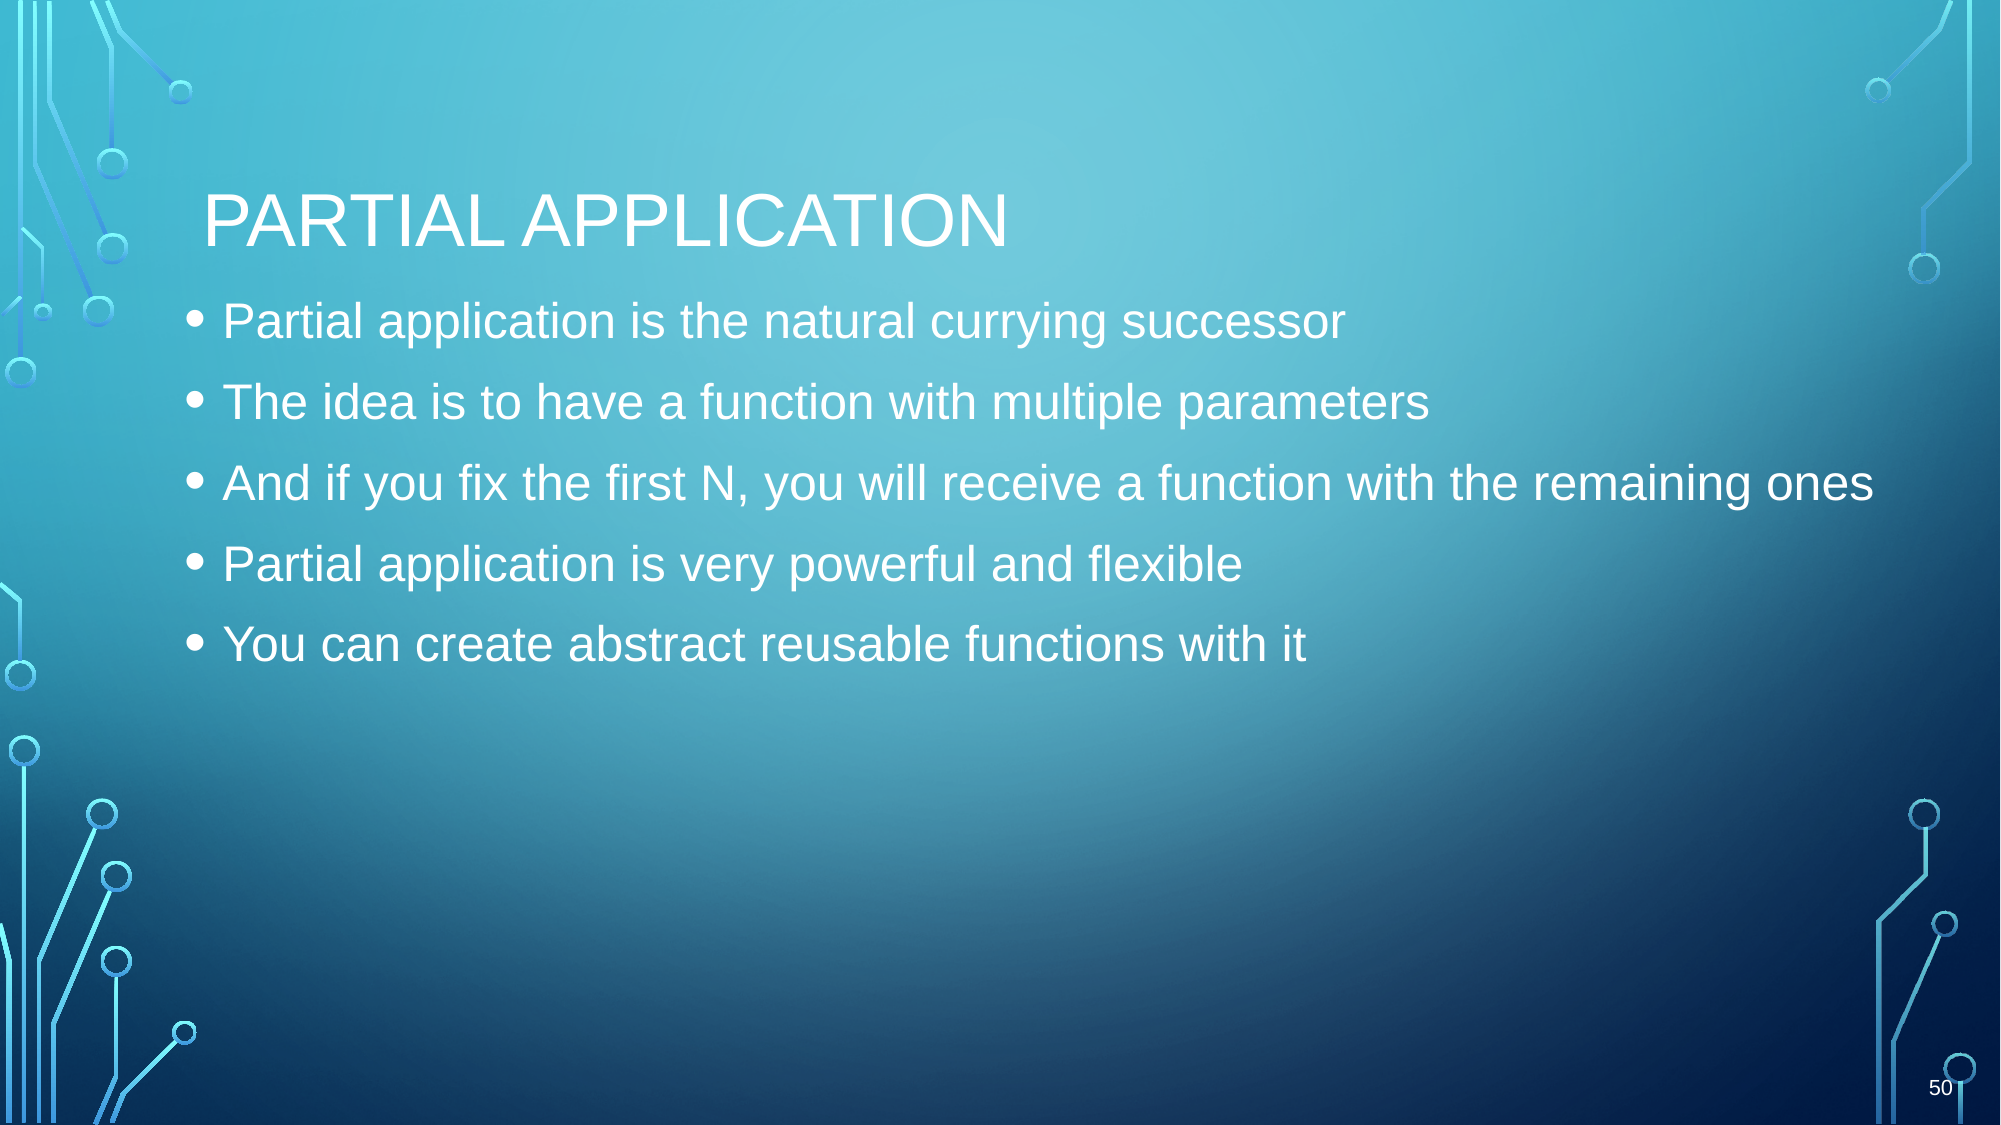

# Partial application
Partial application is the natural currying successor
The idea is to have a function with multiple parameters
And if you fix the first N, you will receive a function with the remaining ones
Partial application is very powerful and flexible
You can create abstract reusable functions with it
50